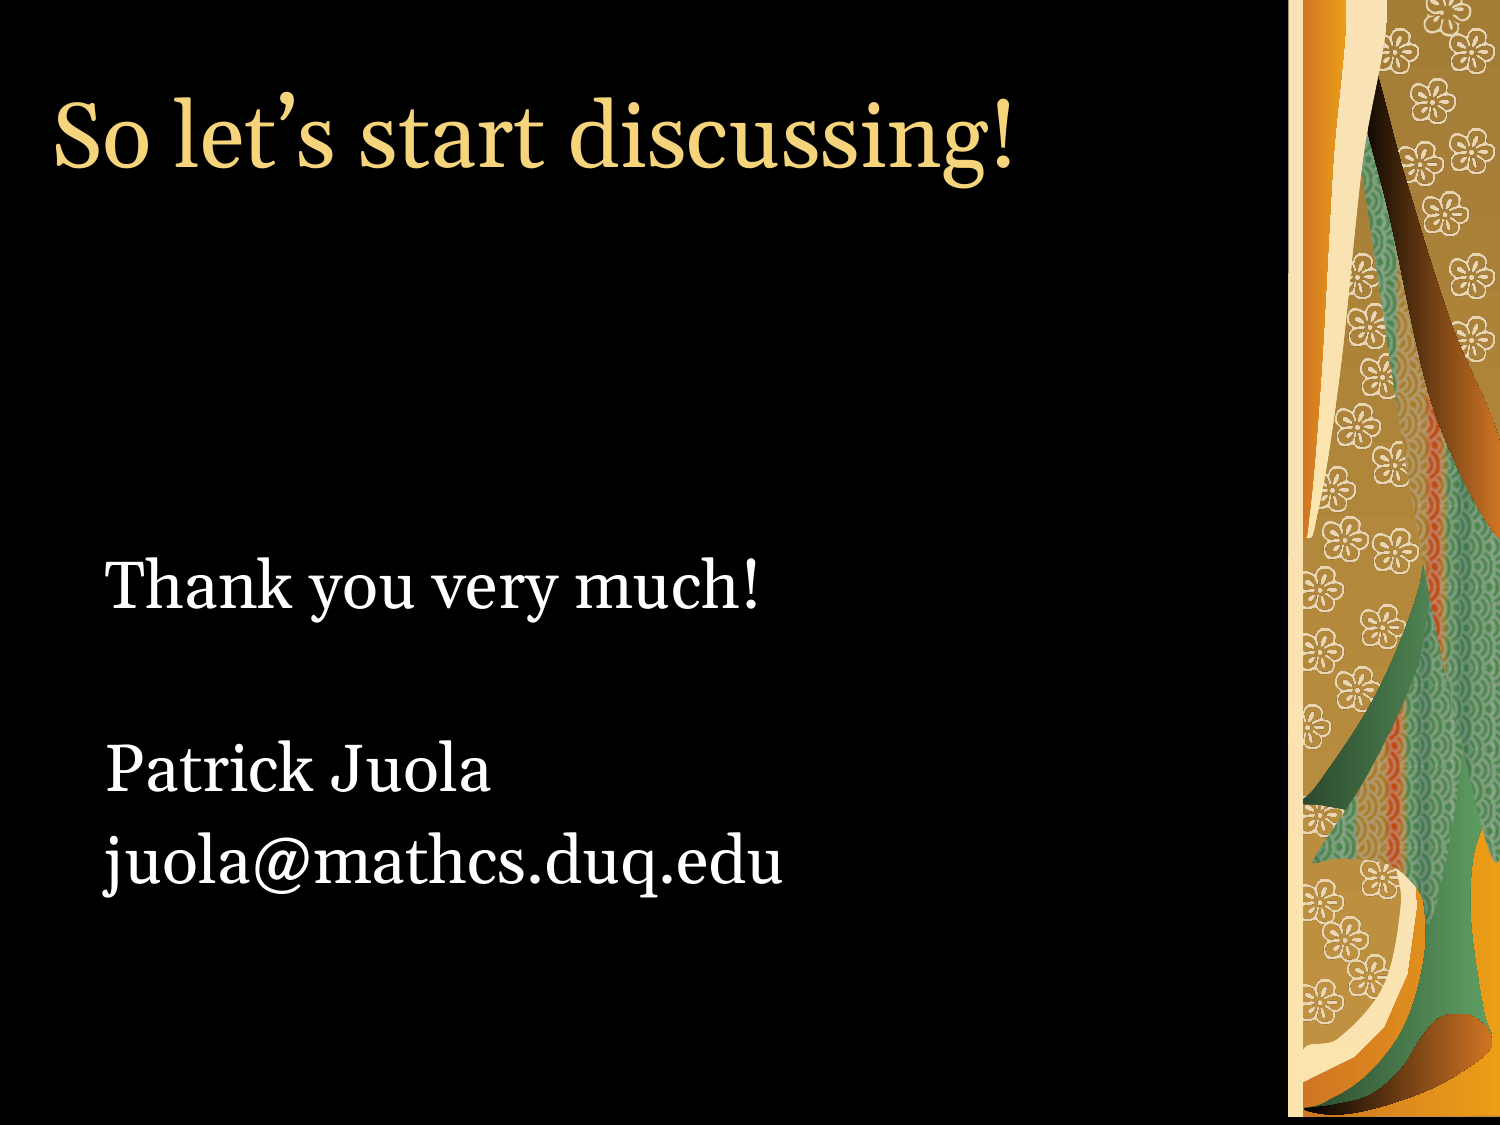

# So let’s start discussing!

Thank you very much!

Patrick Juola
juola@mathcs.duq.edu